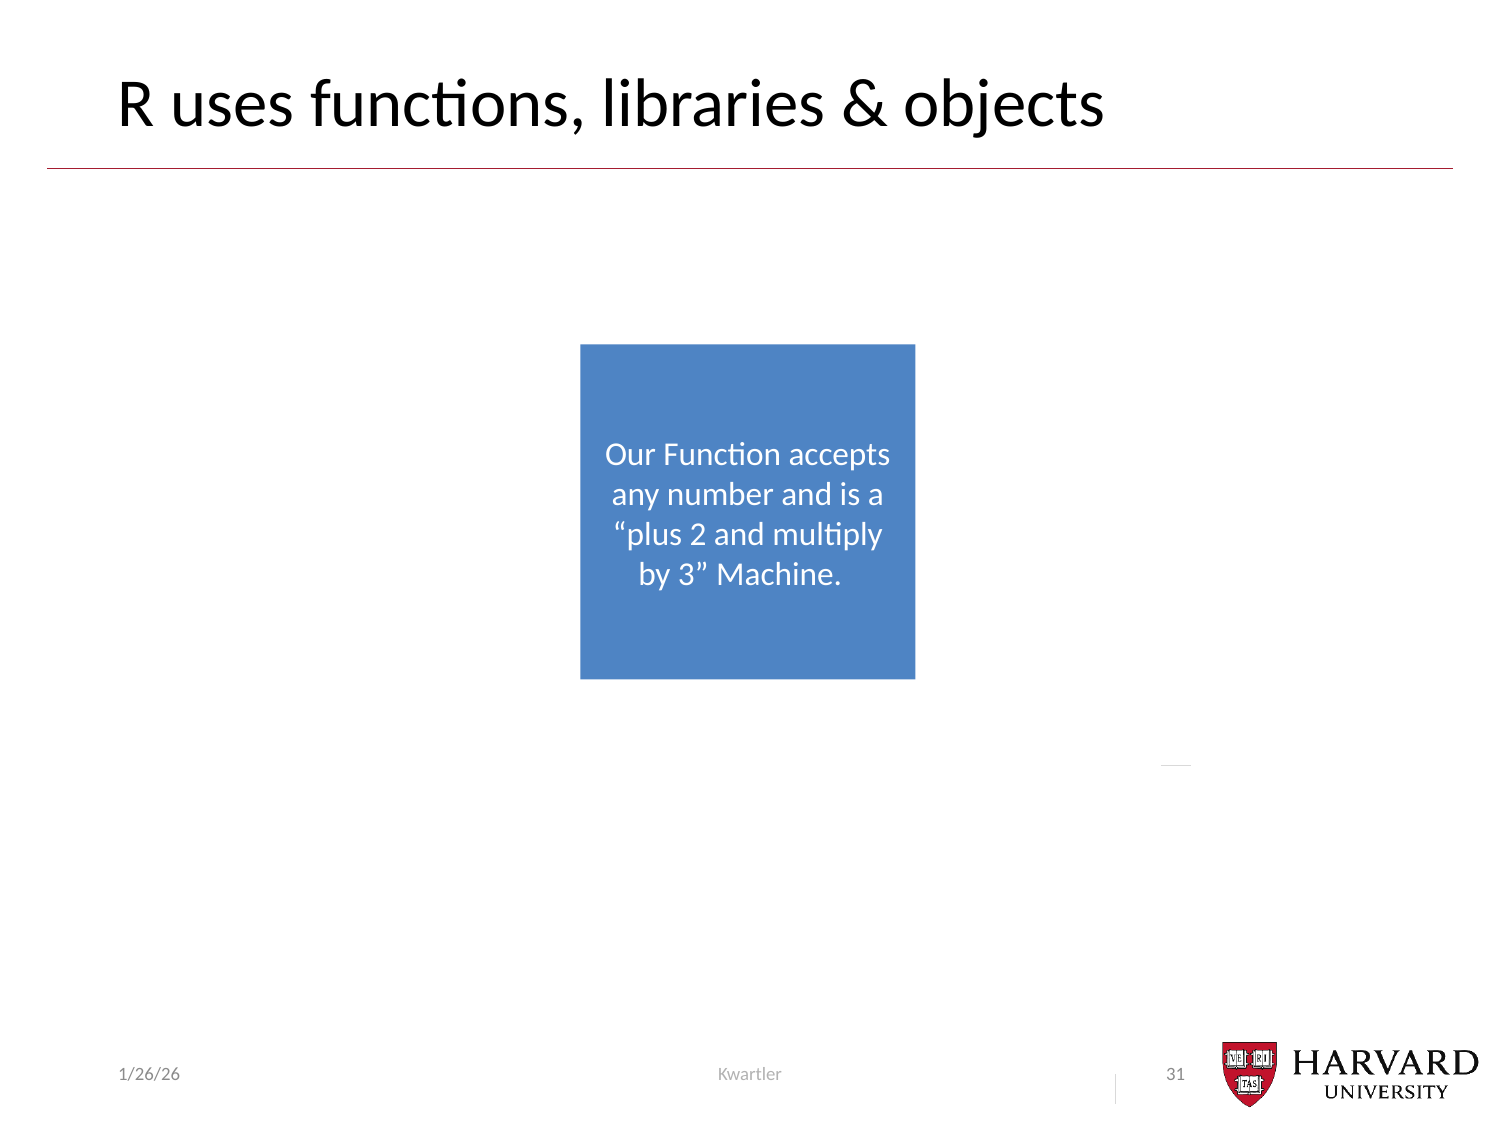

# R uses functions, libraries & objects
Our Function accepts any number and is a “plus 2 and multiply by 3” Machine.
1/26/26
Kwartler
31